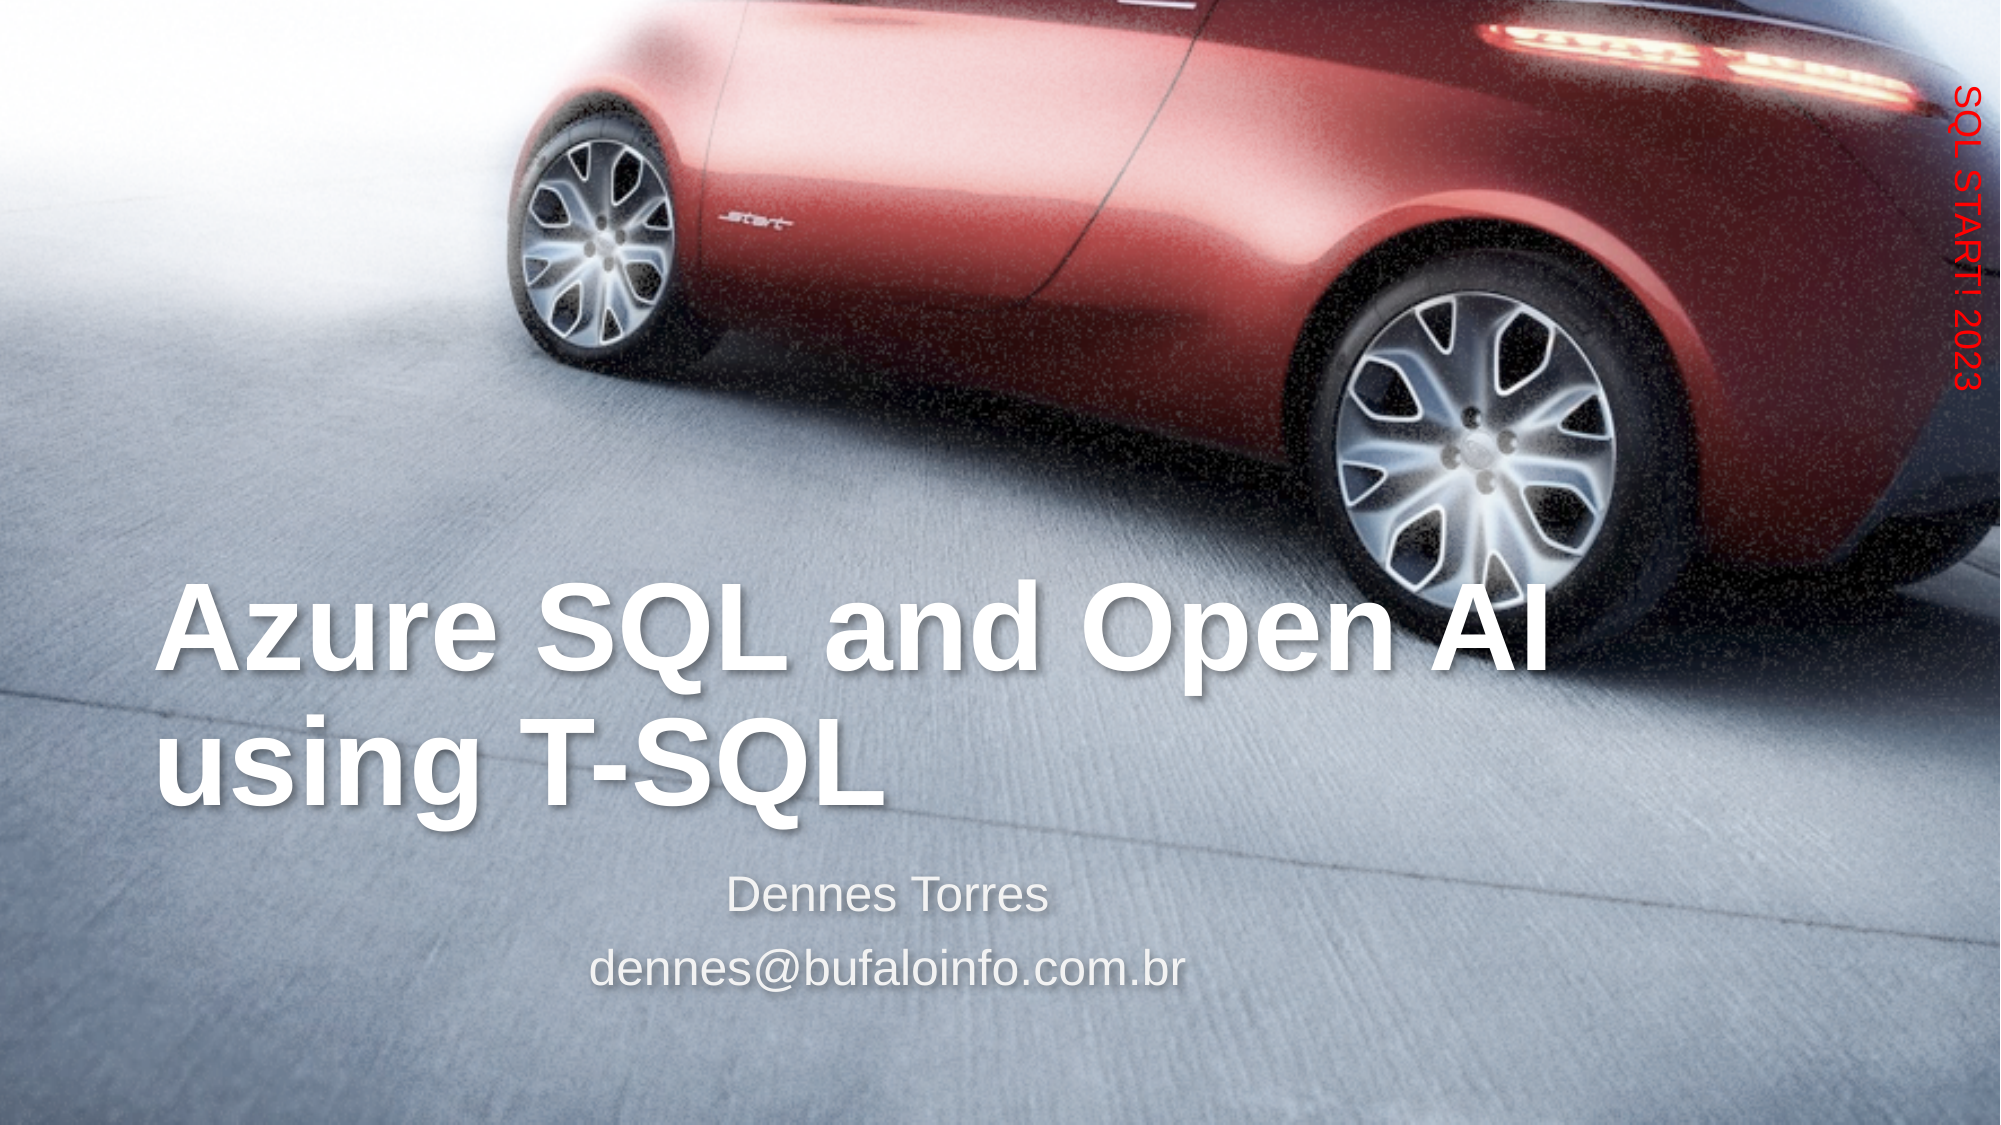

# Azure SQL and Open AI using T-SQL
Dennes Torres
dennes@bufaloinfo.com.br